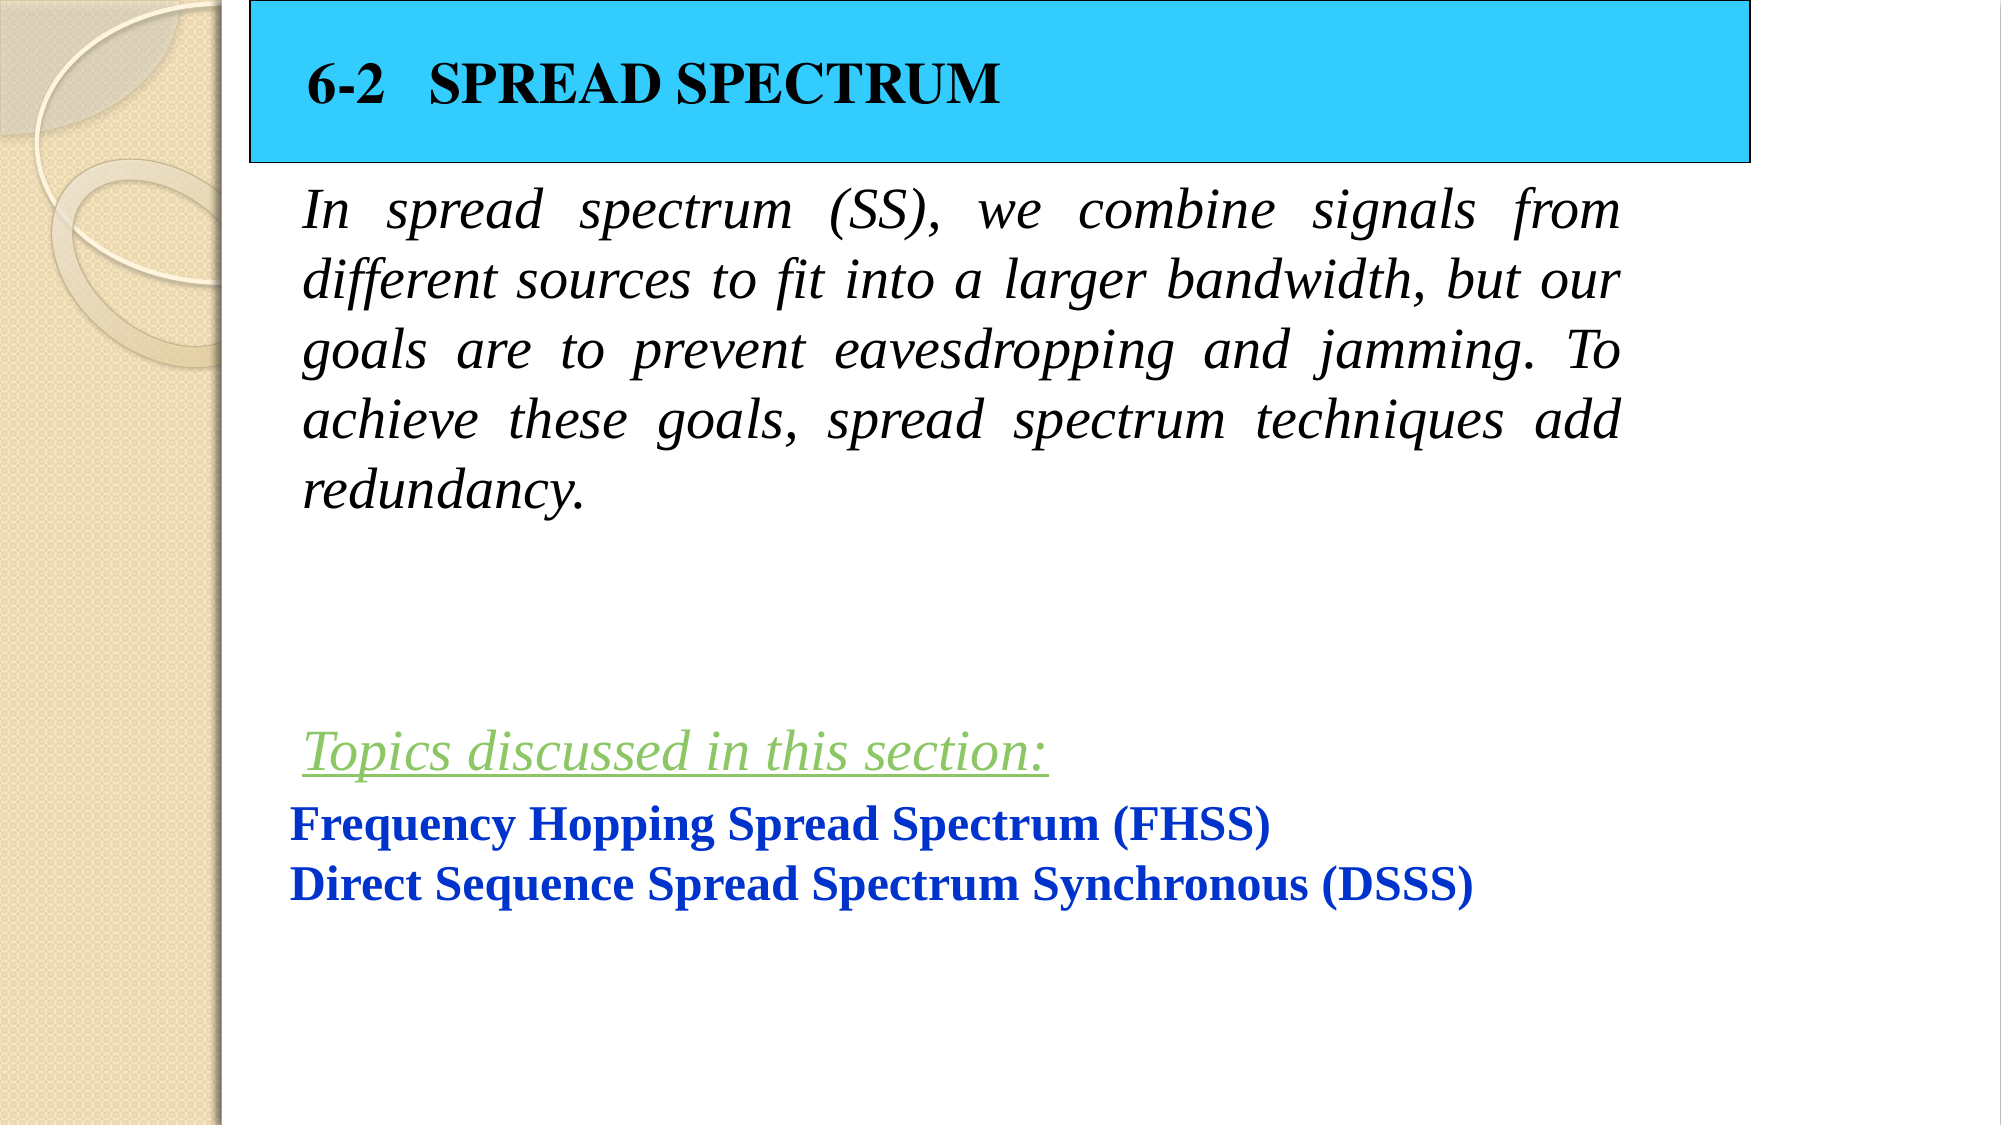

6-2   SPREAD SPECTRUM
In spread spectrum (SS), we combine signals from different sources to fit into a larger bandwidth, but our goals are to prevent eavesdropping and jamming. To achieve these goals, spread spectrum techniques add redundancy.
Topics discussed in this section:
Frequency Hopping Spread Spectrum (FHSS)
Direct Sequence Spread Spectrum Synchronous (DSSS)